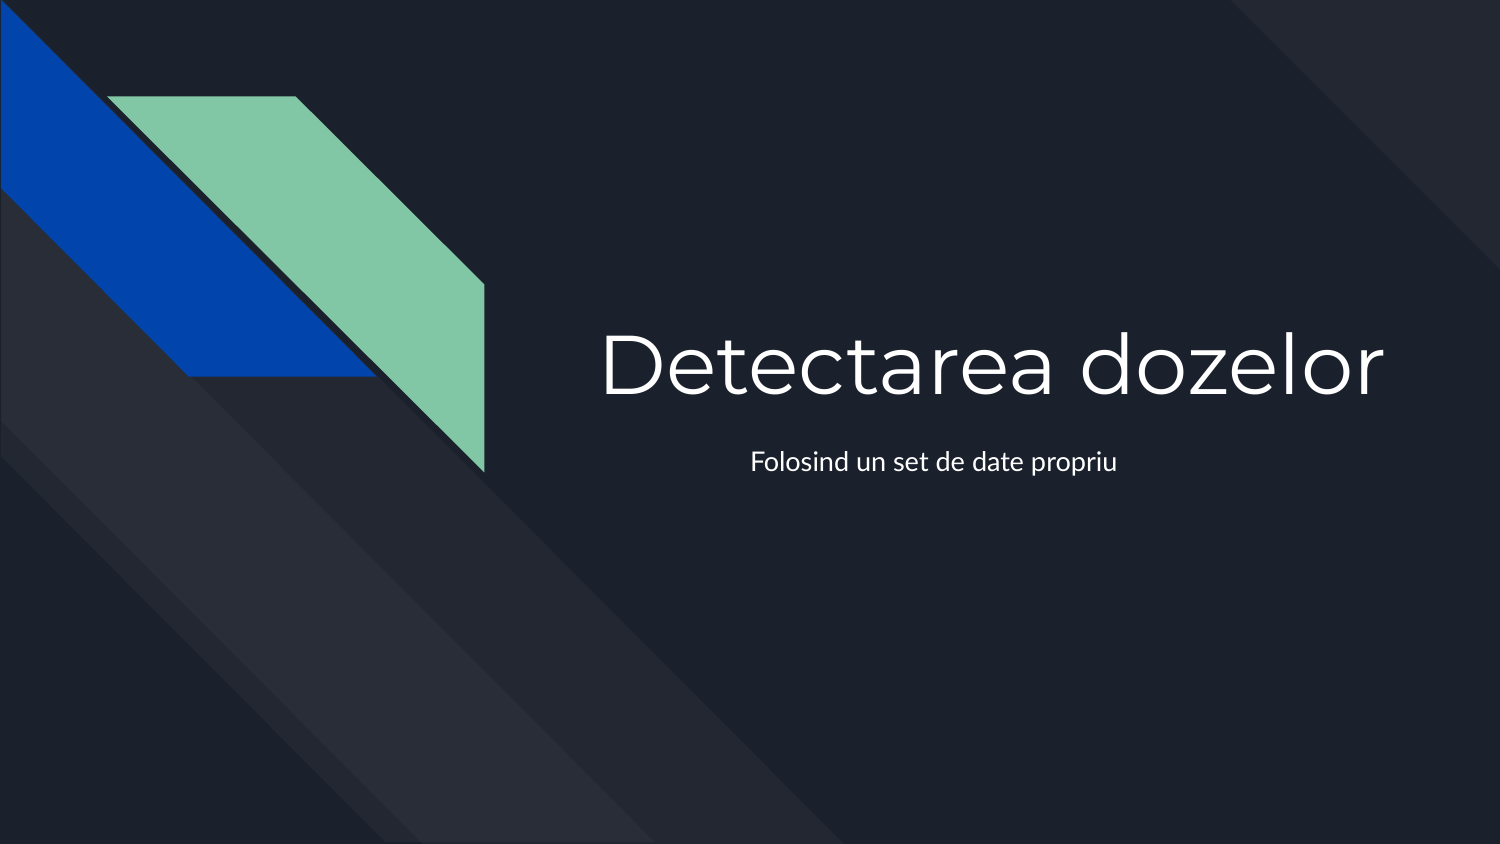

# Detectarea dozelor
Folosind un set de date propriu